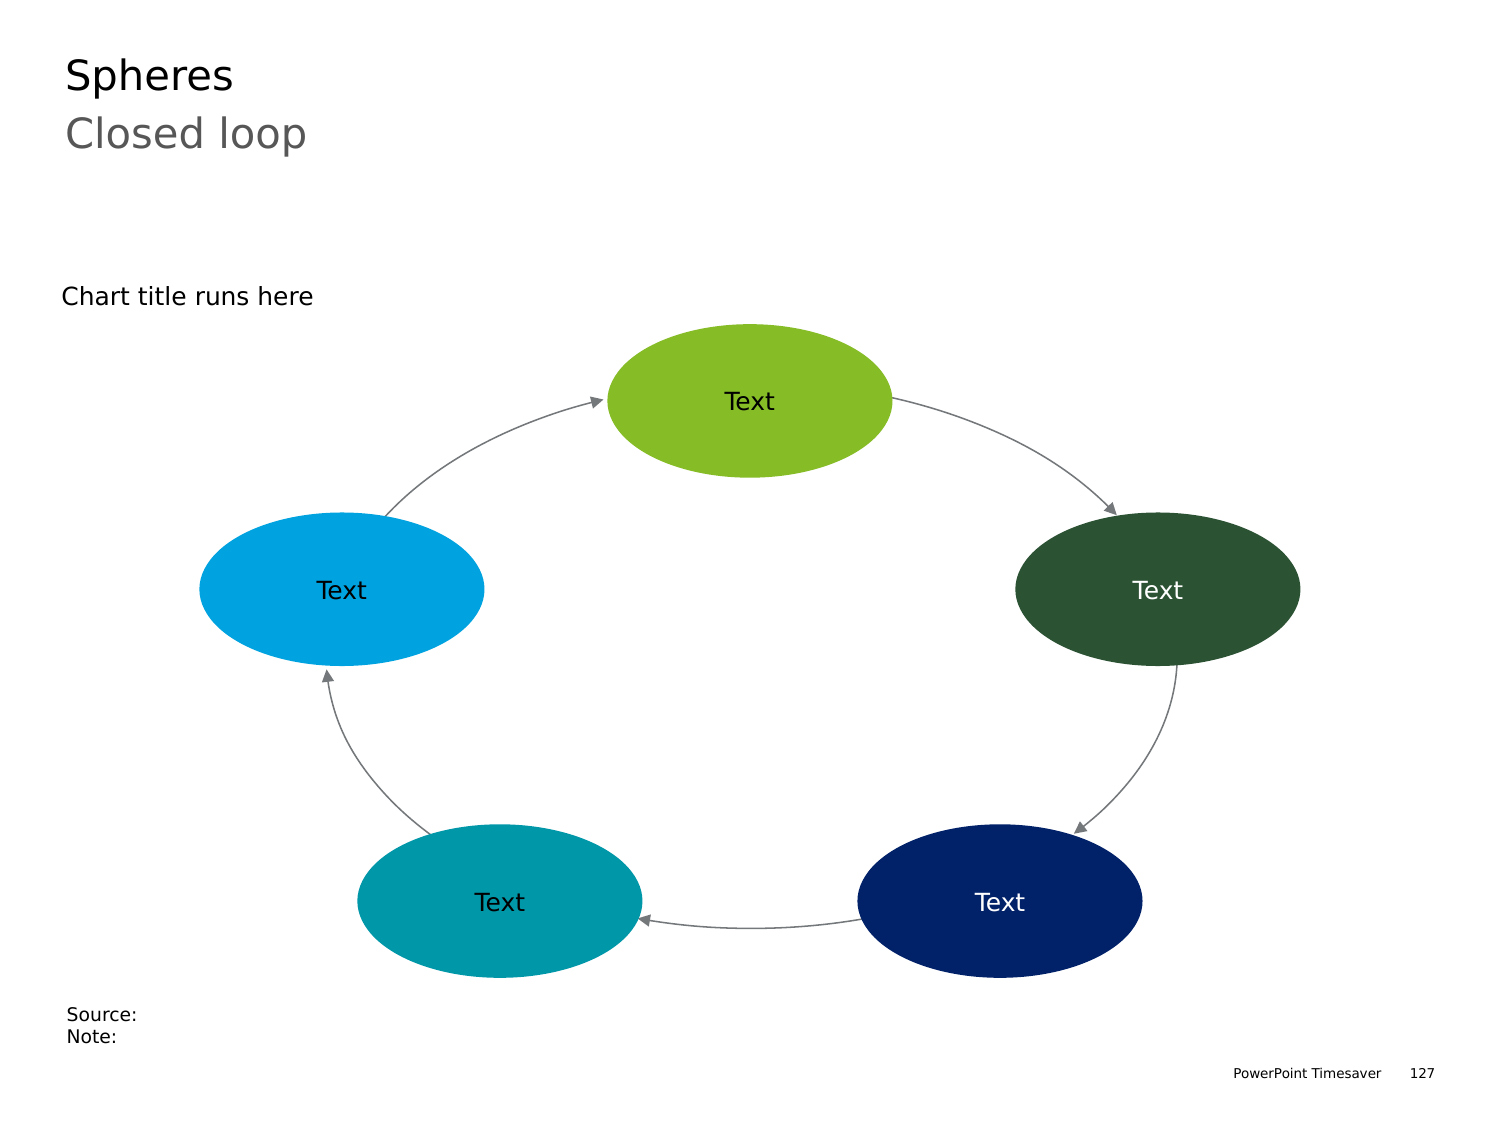

# Spheres
Closed loop
Chart title runs here
Text

Text
Text
Text
Text
Source:
Note: